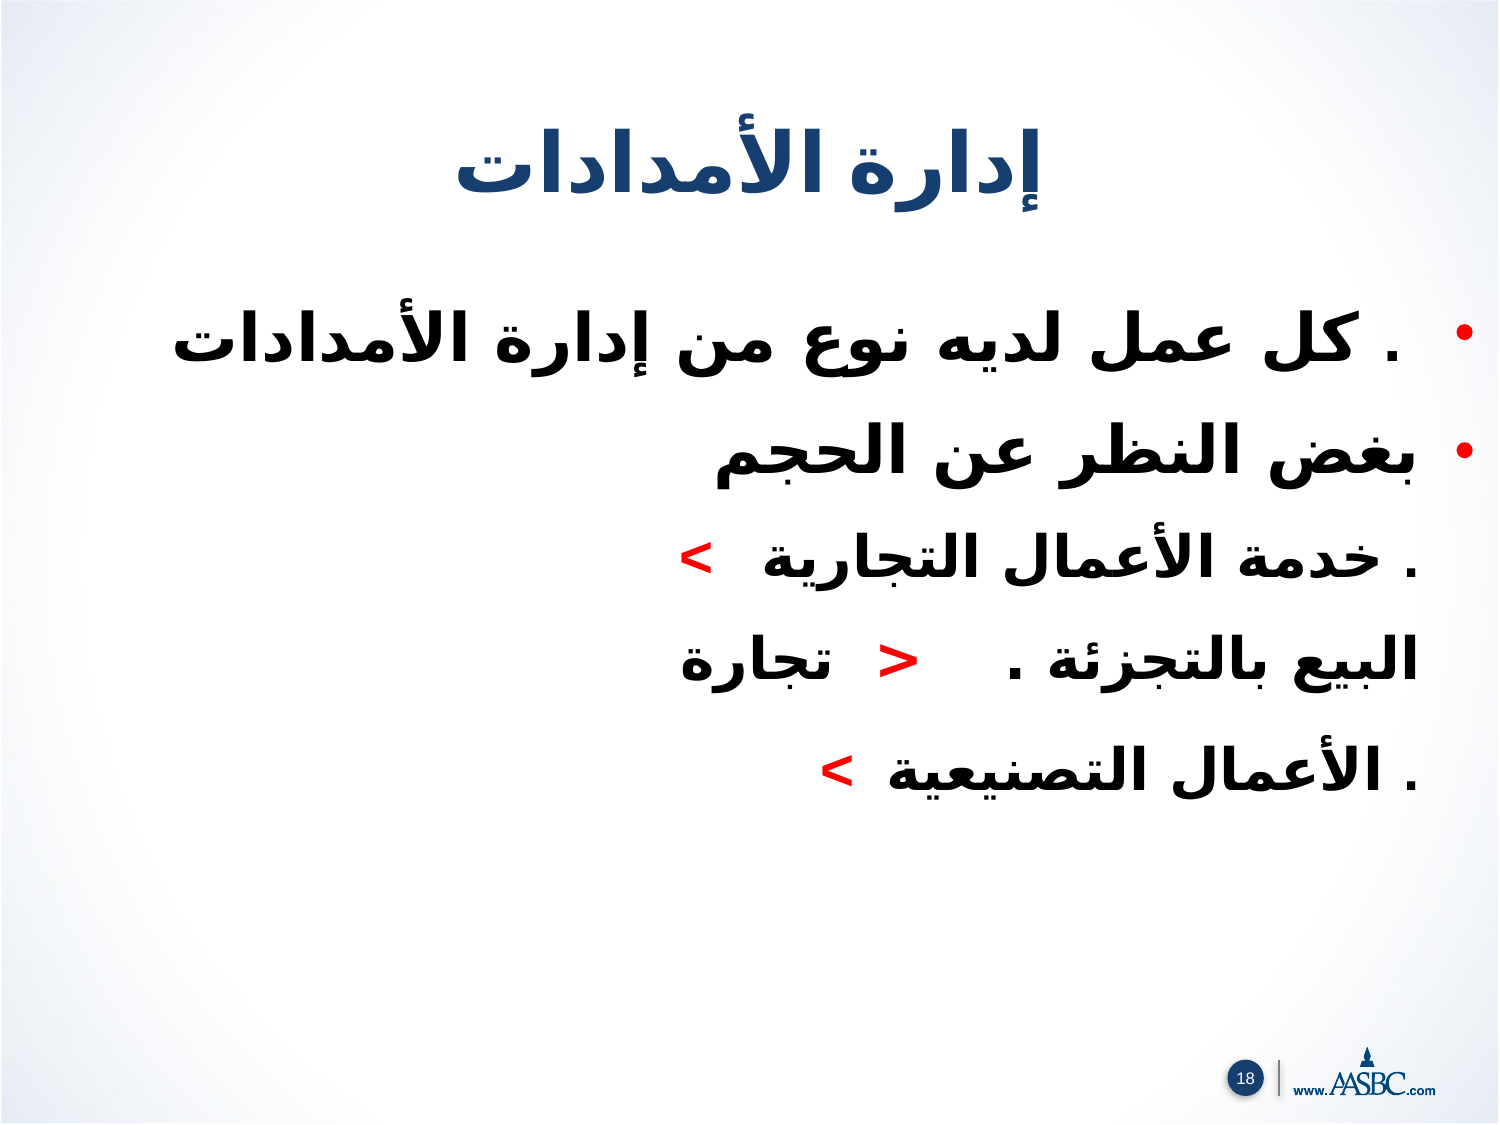

إدارة الأمدادات

كل عمل لديه نوع من إدارة الأمدادات .
بغض النظر عن الحجم
   <   خدمة الأعمال التجارية .
  البيع بالتجزئة .    <  تجارة
   <  الأعمال التصنيعية .